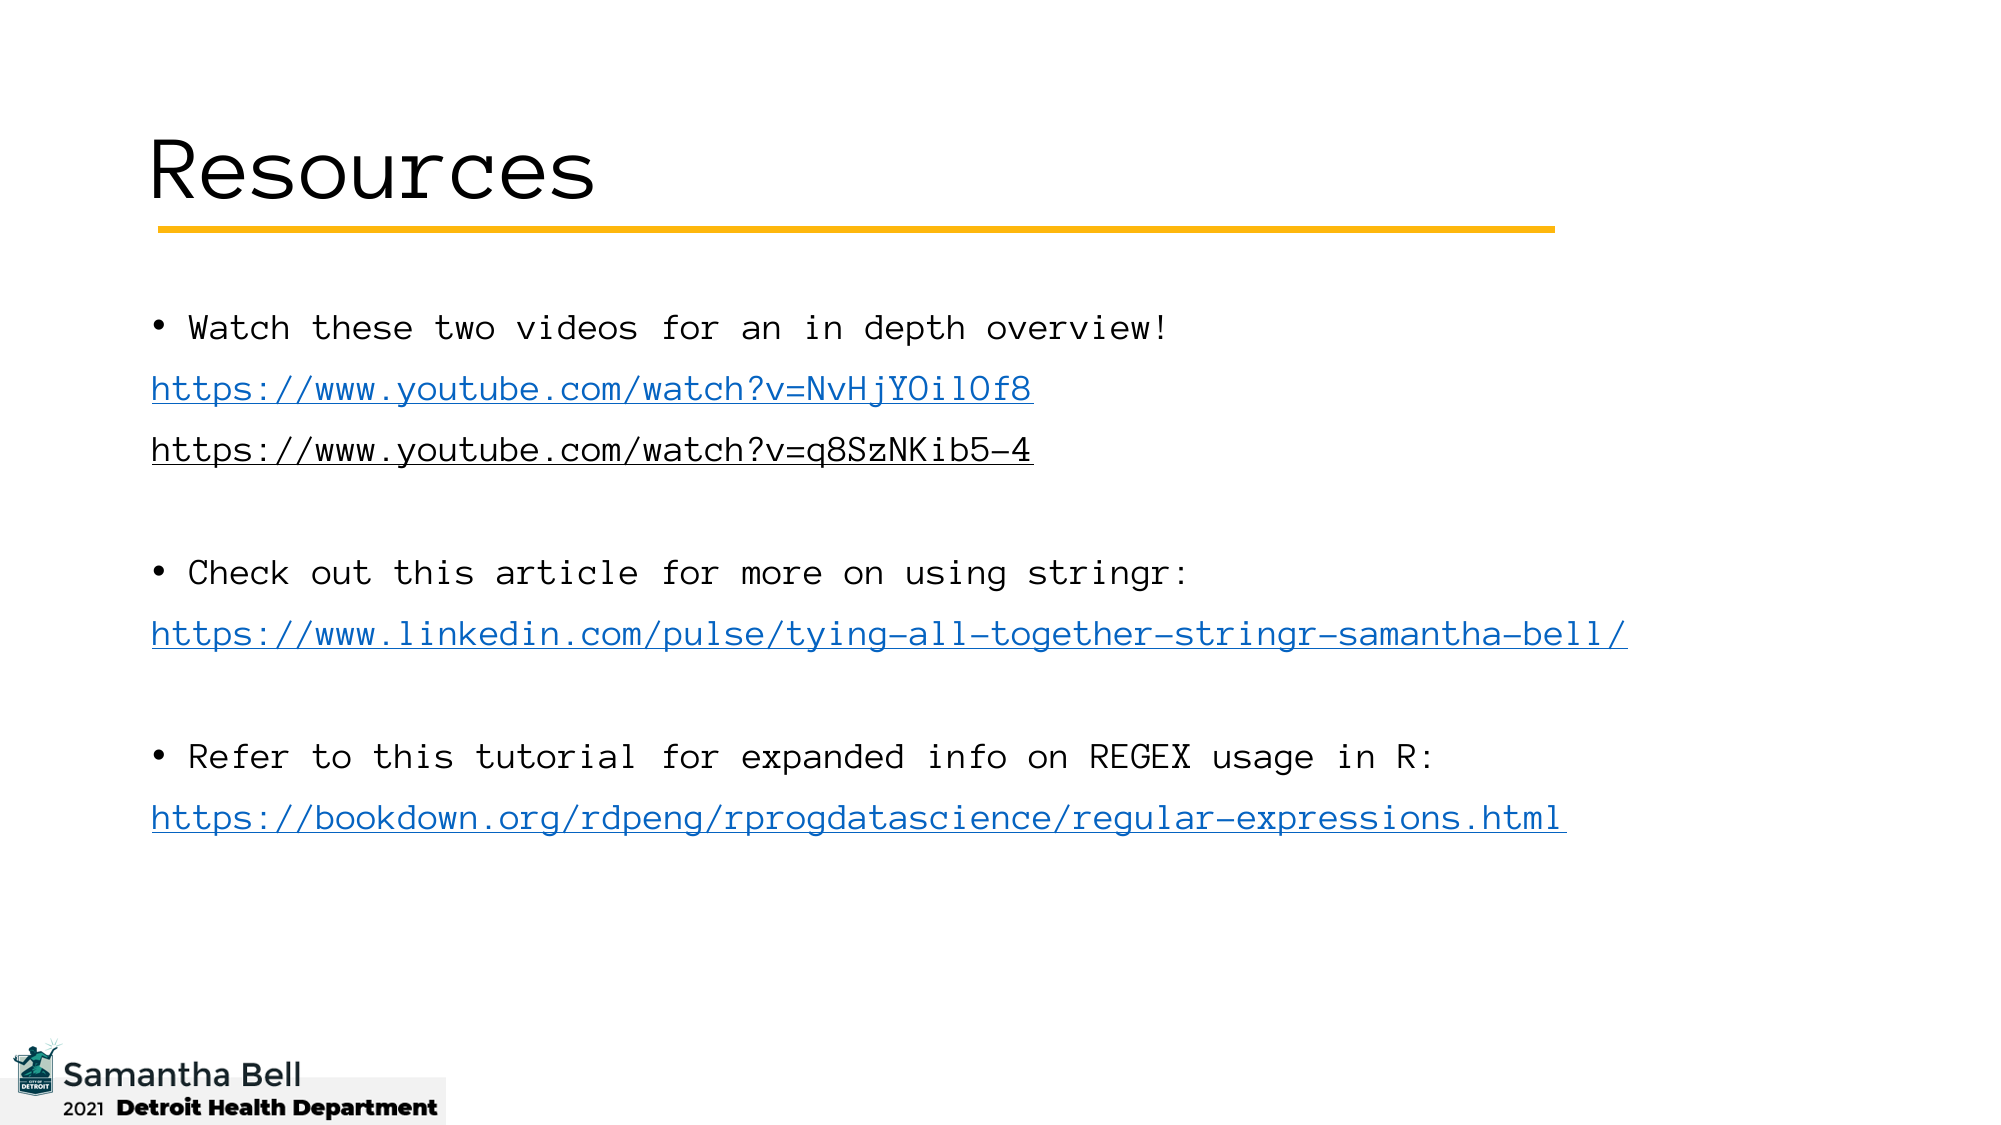

# Resources
Watch these two videos for an in depth overview!
https://www.youtube.com/watch?v=NvHjYOilOf8
https://www.youtube.com/watch?v=q8SzNKib5-4

Check out this article for more on using stringr:
https://www.linkedin.com/pulse/tying-all-together-stringr-samantha-bell/

Refer to this tutorial for expanded info on REGEX usage in R:
https://bookdown.org/rdpeng/rprogdatascience/regular-expressions.html